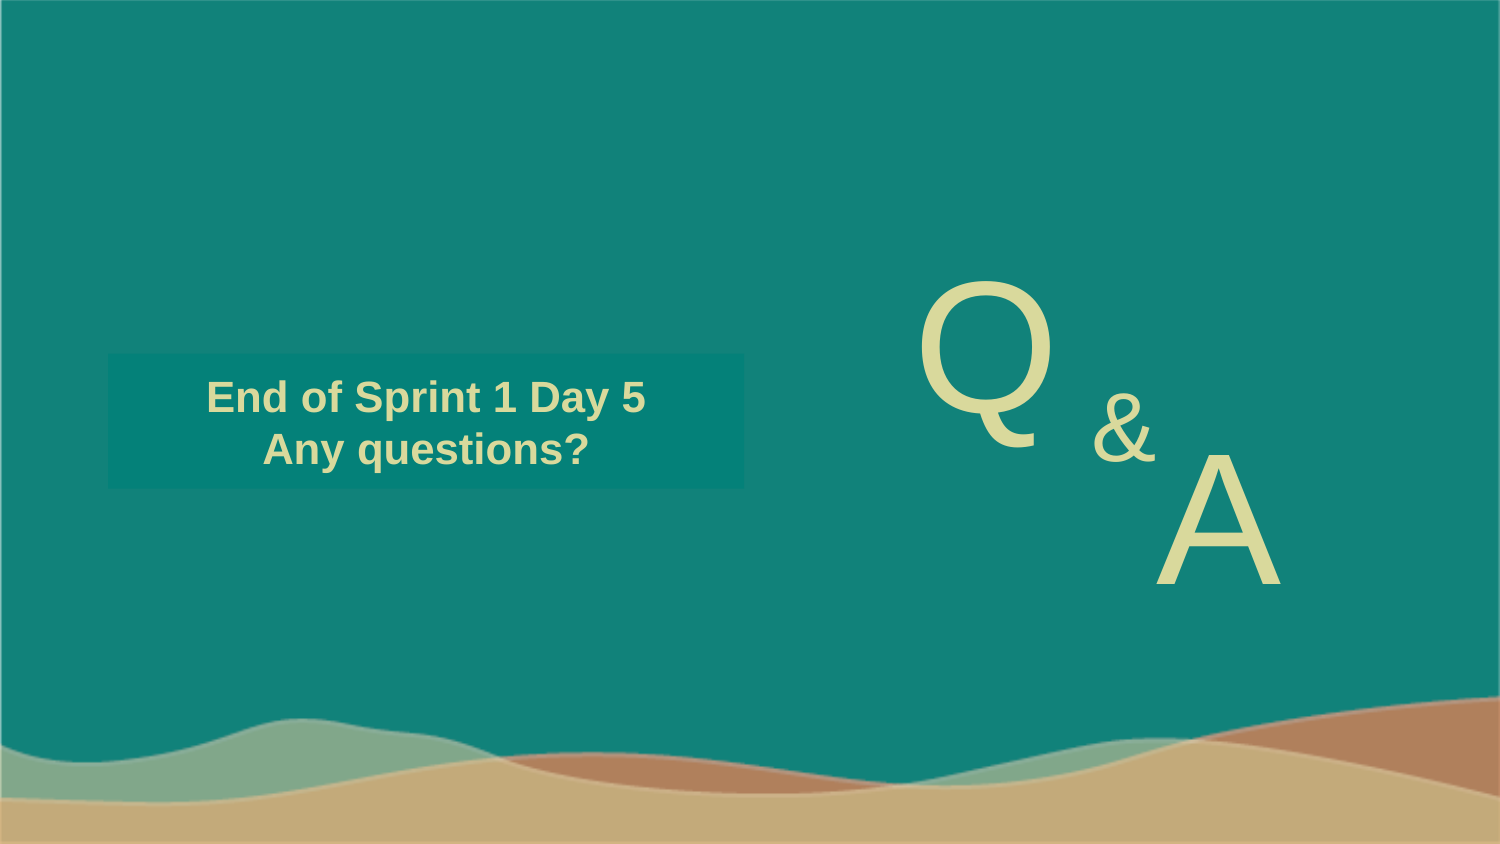

End of Sprint 1 Day 5
Any questions?